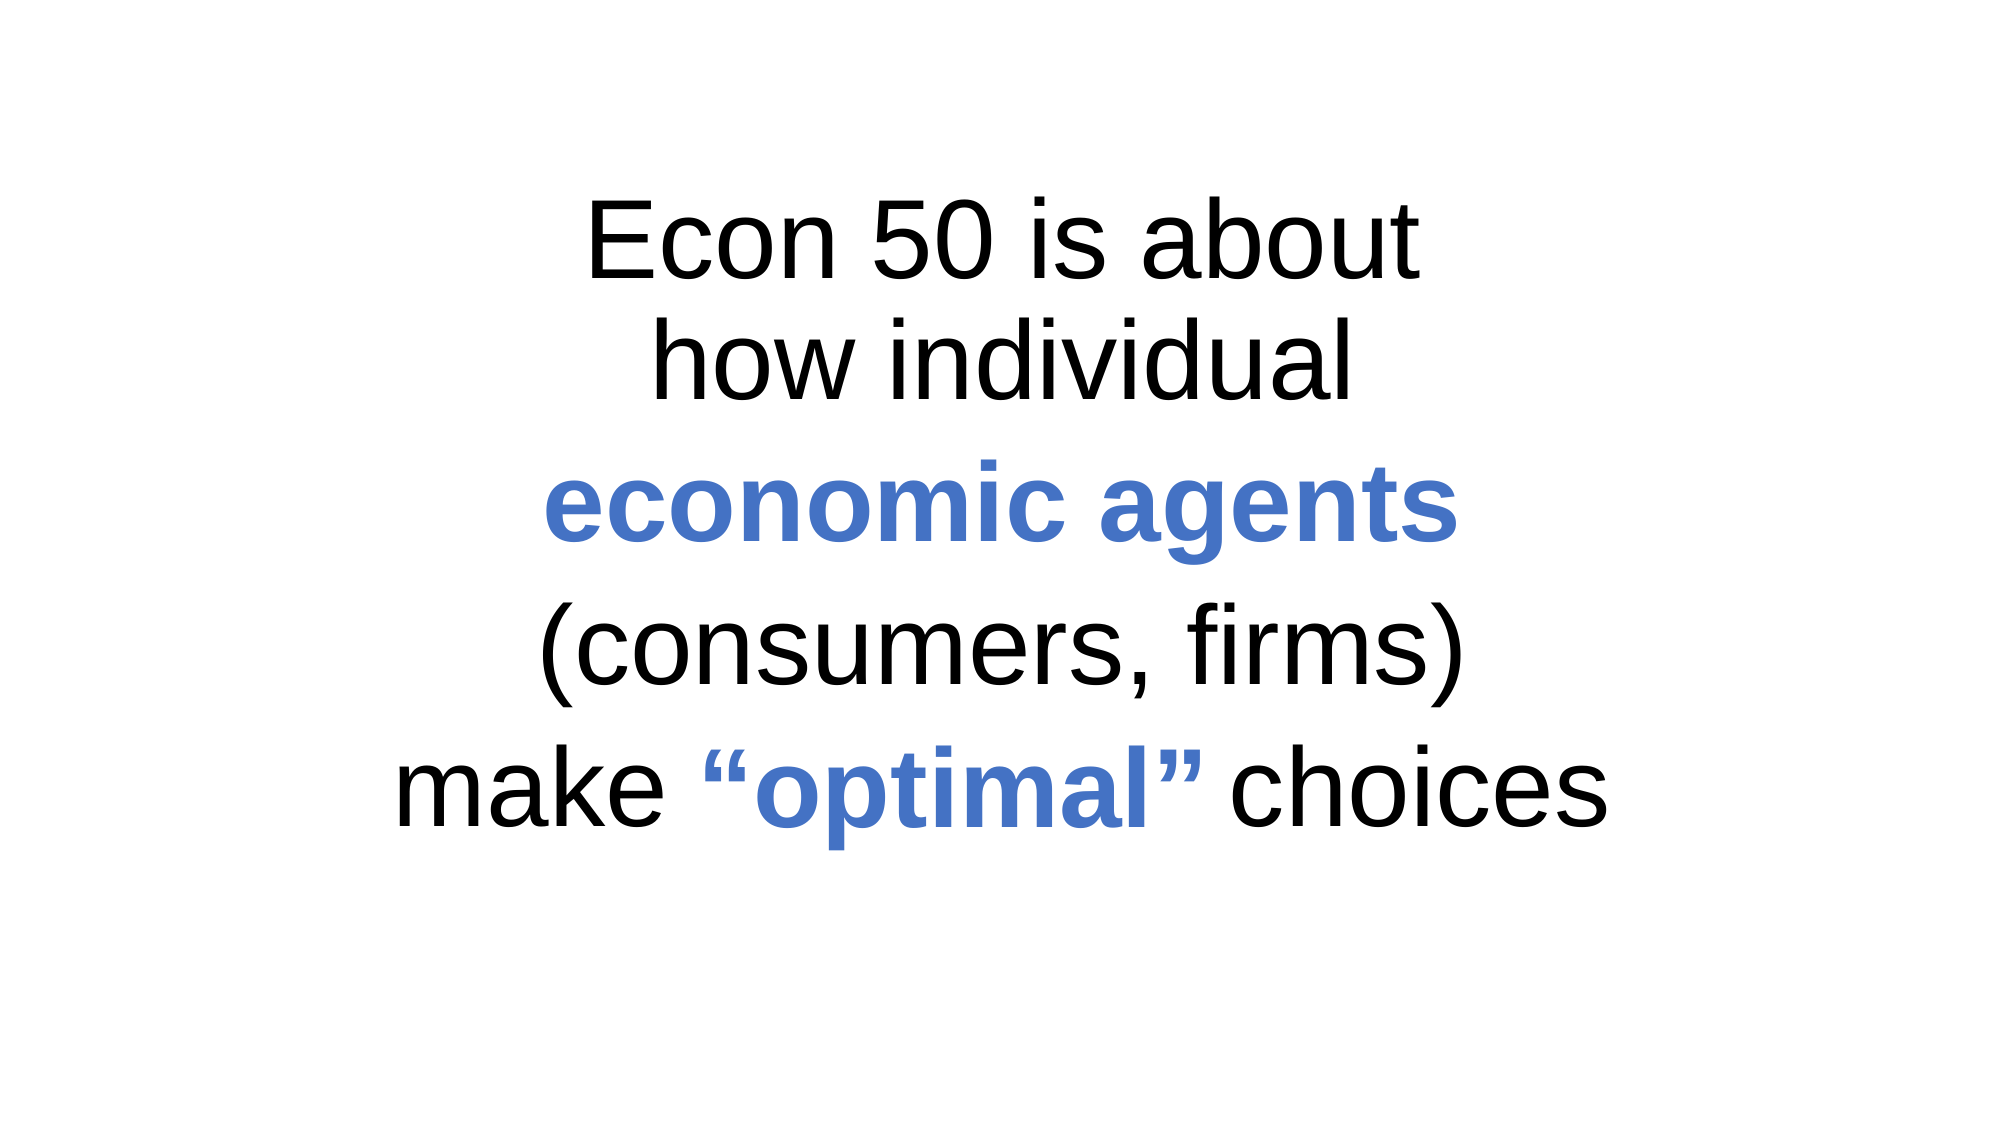

Econ 50 is about
how individual
economic agents
(consumers, firms)
make                  choices
“optimal”